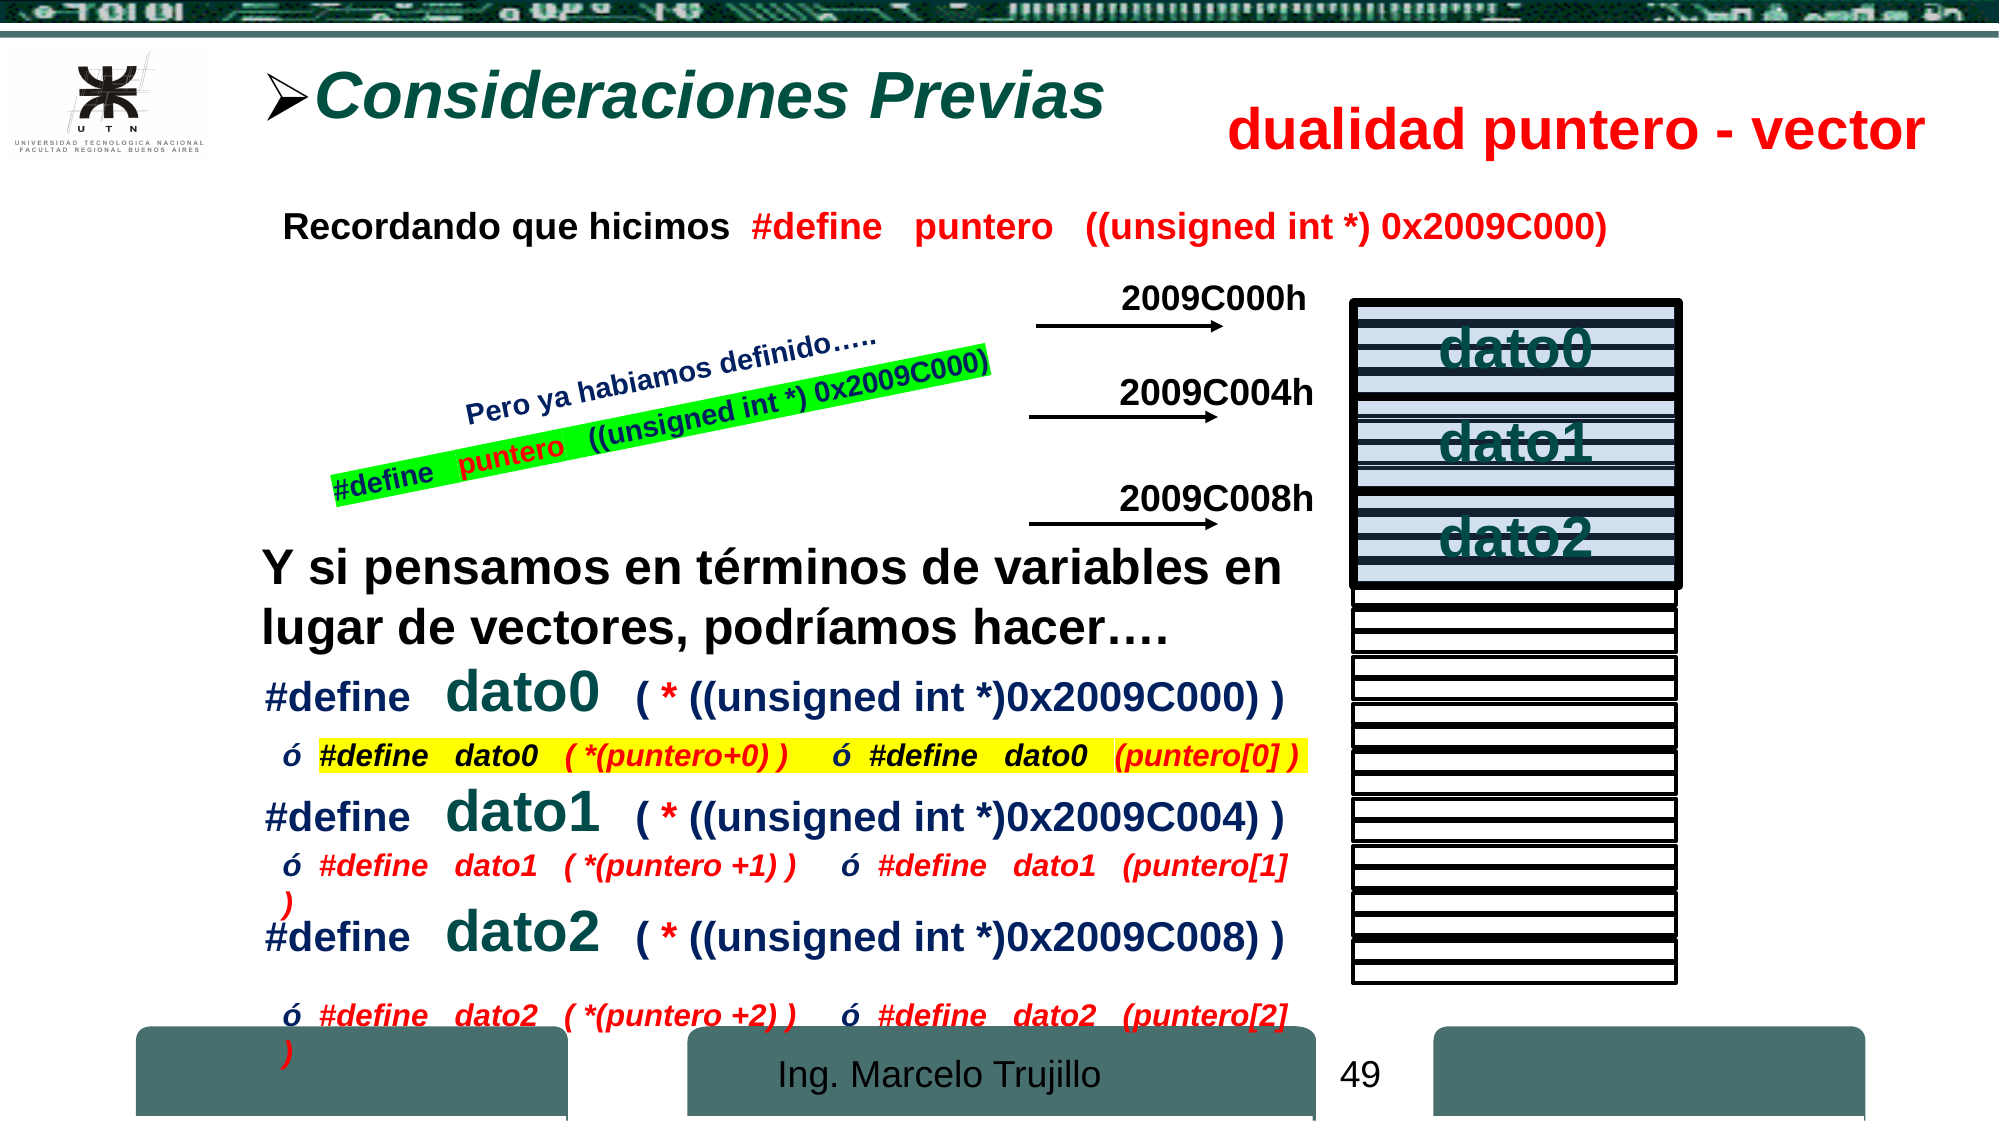

Consideraciones Previas
dualidad puntero - vector

Recordando que hicimos  #define   puntero   ((unsigned int *) 0x2009C000)
2009C000h

dato0
Pero ya habiamos definido…..
#define   puntero   ((unsigned int *) 0x2009C000)
2009C004h
dato1
2009C008h
dato2
Y si pensamos en términos de variables en lugar de vectores, podríamos hacer….
#define   dato0   ( * ((unsigned int *)0x2009C000) )

#define   dato1   ( * ((unsigned int *)0x2009C004) )

#define   dato2   ( * ((unsigned int *)0x2009C008) )
ó  #define   dato0   ( *(puntero+0) )     ó  #define   dato0   (puntero[0] )

ó  #define   dato1   ( *(puntero +1) )     ó  #define   dato1   (puntero[1] )

ó  #define   dato2   ( *(puntero +2) )     ó  #define   dato2   (puntero[2] )

Ing. Marcelo Trujillo
49